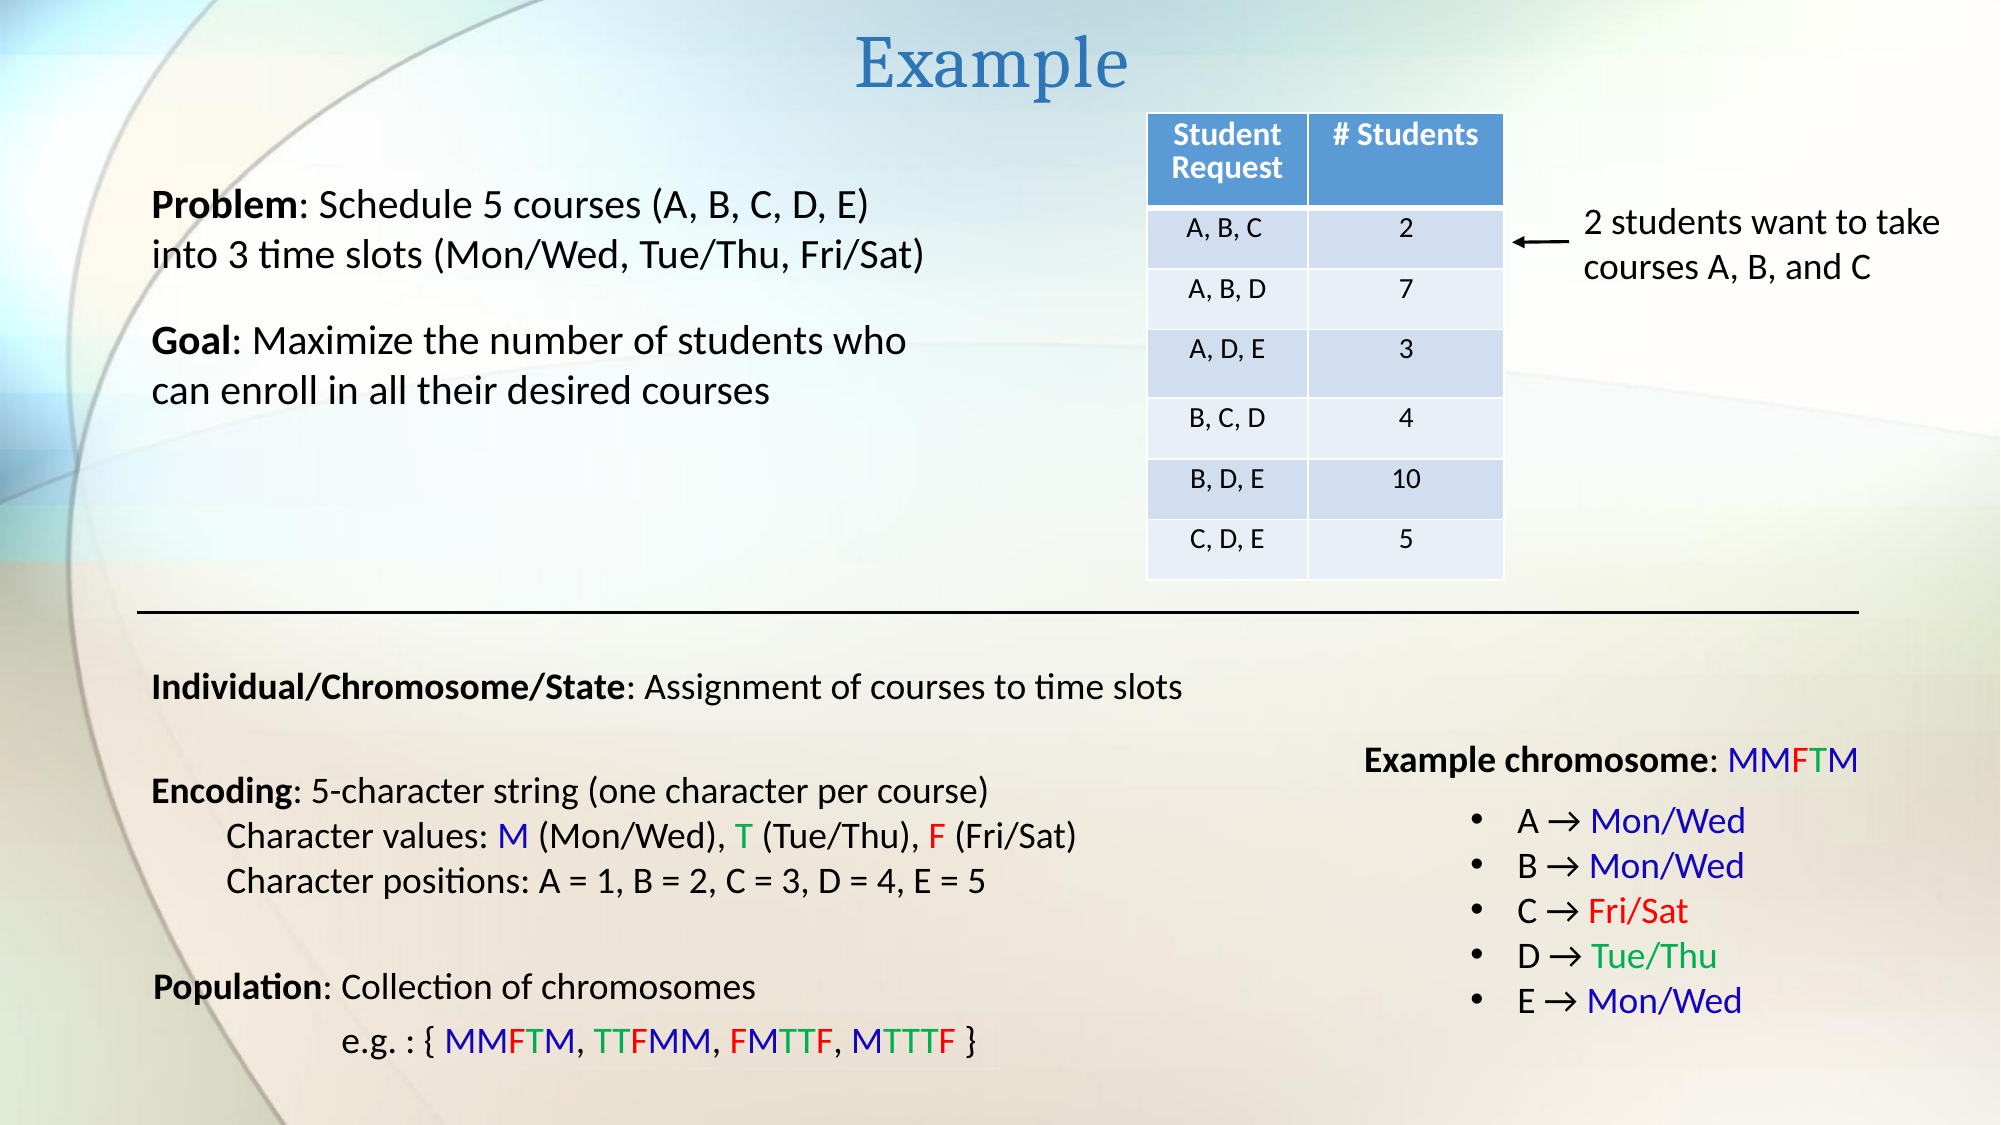

Example
| Student Request | # Students |
| --- | --- |
| A, B, C | 2 |
| A, B, D | 7 |
| A, D, E | 3 |
| B, C, D | 4 |
| B, D, E | 10 |
| C, D, E | 5 |
Problem: Schedule 5 courses (A, B, C, D, E) into 3 time slots (Mon/Wed, Tue/Thu, Fri/Sat)
2 students want to take courses A, B, and C
Goal: Maximize the number of students who can enroll in all their desired courses
Individual/Chromosome/State: Assignment of courses to time slots
Example chromosome: MMFTM
Encoding: 5-character string (one character per course)
Character values: M (Mon/Wed), T (Tue/Thu), F (Fri/Sat)
Character positions: A = 1, B = 2, C = 3, D = 4, E = 5
A → Mon/Wed
B → Mon/Wed
C → Fri/Sat
D → Tue/Thu
E → Mon/Wed
Population: Collection of chromosomes
e.g. : { MMFTM, TTFMM, FMTTF, MTTTF }